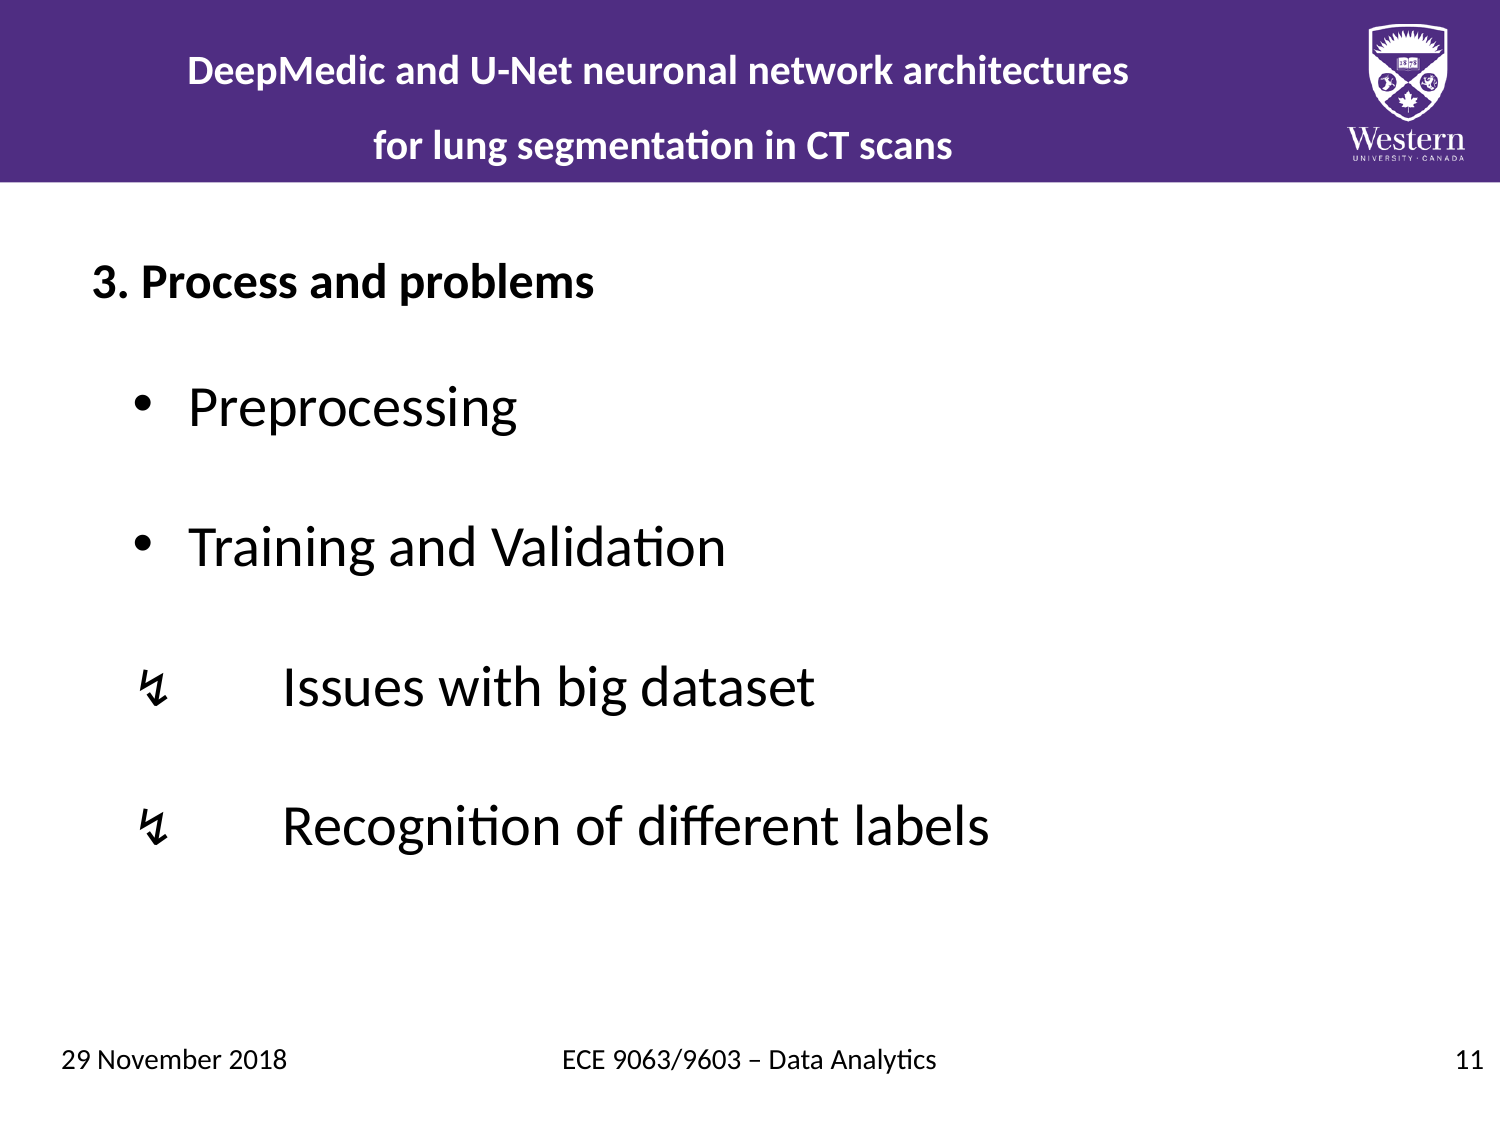

3. Process and problems
Preprocessing

Training and Validation

↯ 	Issues with big dataset

↯ 	Recognition of different labels